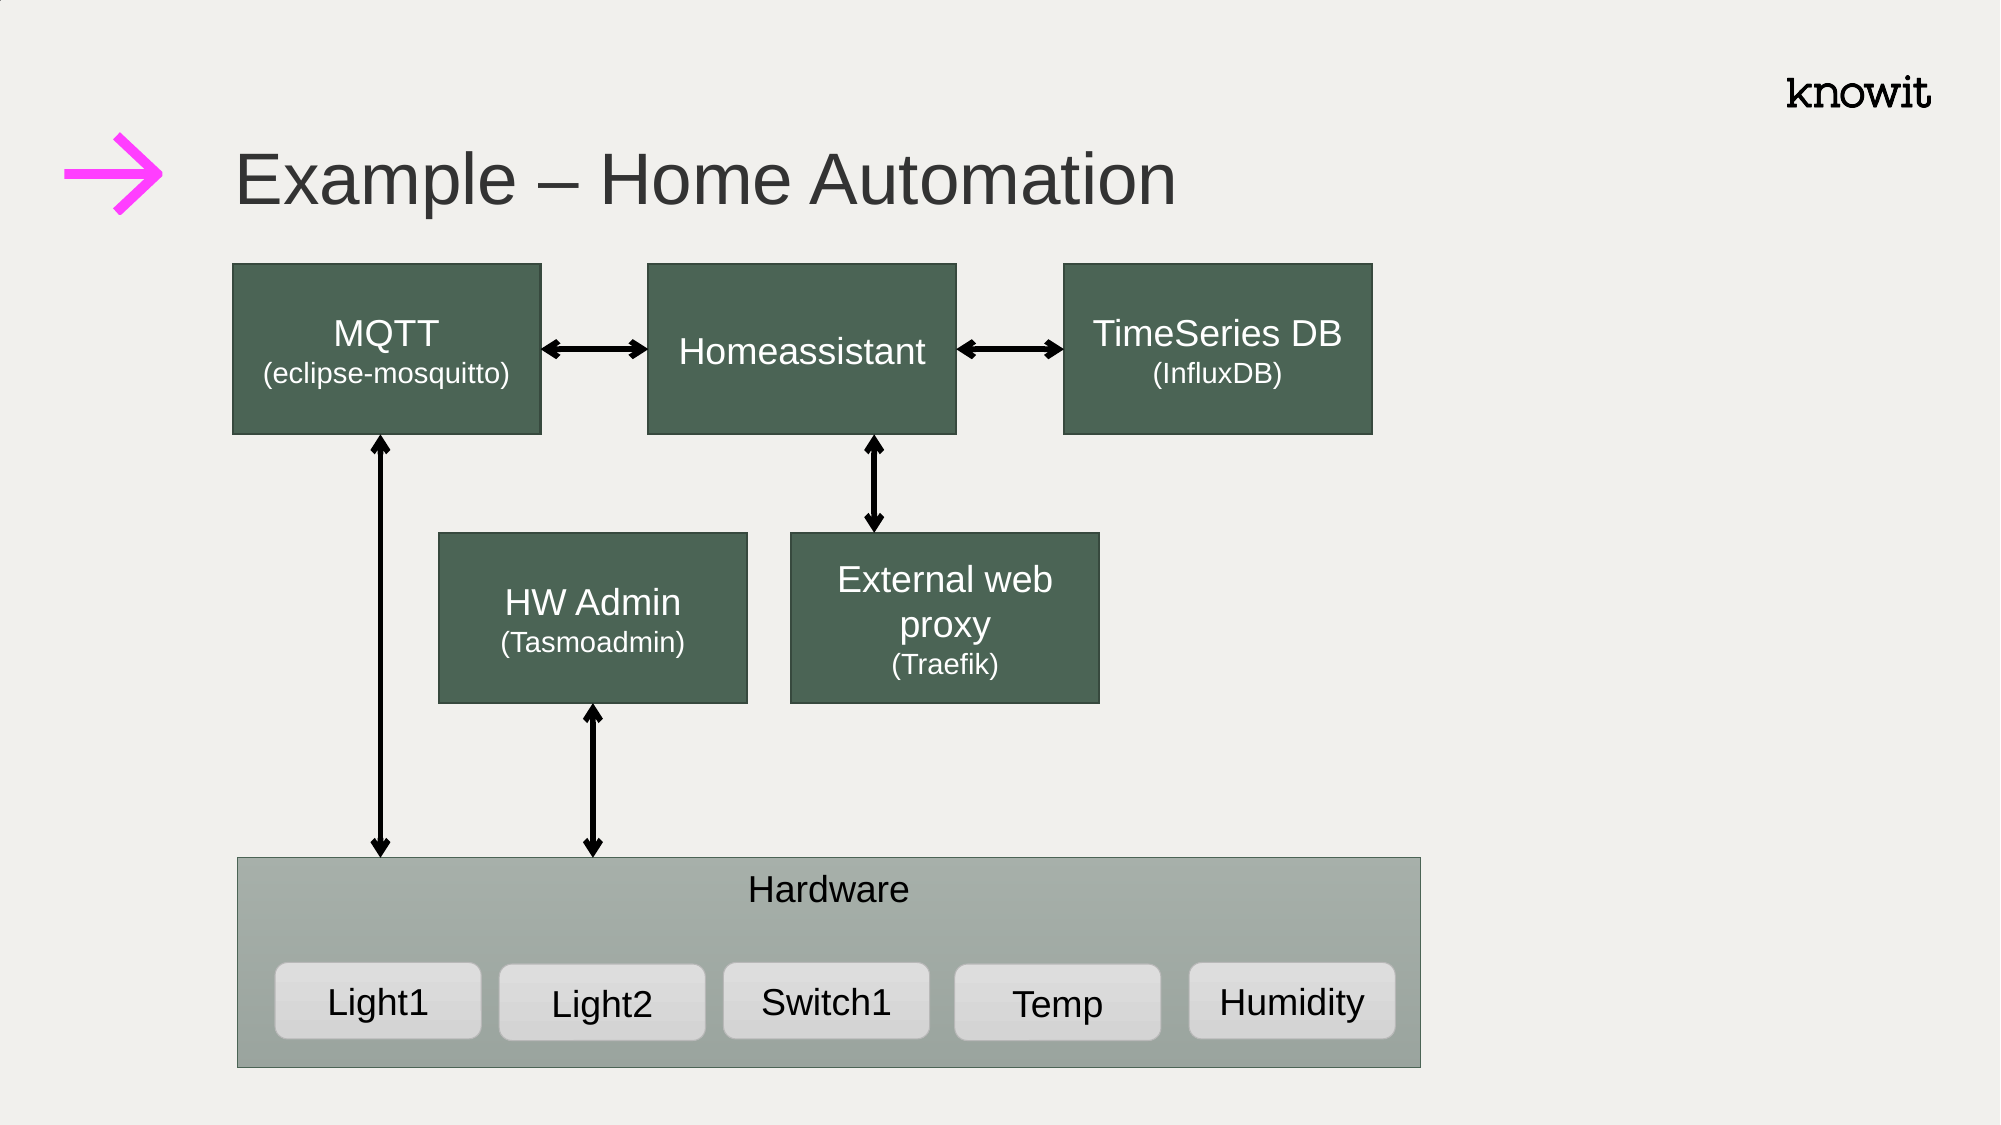

# Example – Home Automation
MQTT
(eclipse-mosquitto)
Homeassistant
TimeSeries DB
(InfluxDB)
HW Admin
(Tasmoadmin)
External web proxy
(Traefik)
Hardware
Light1
Switch1
Humidity
Light2
Temp